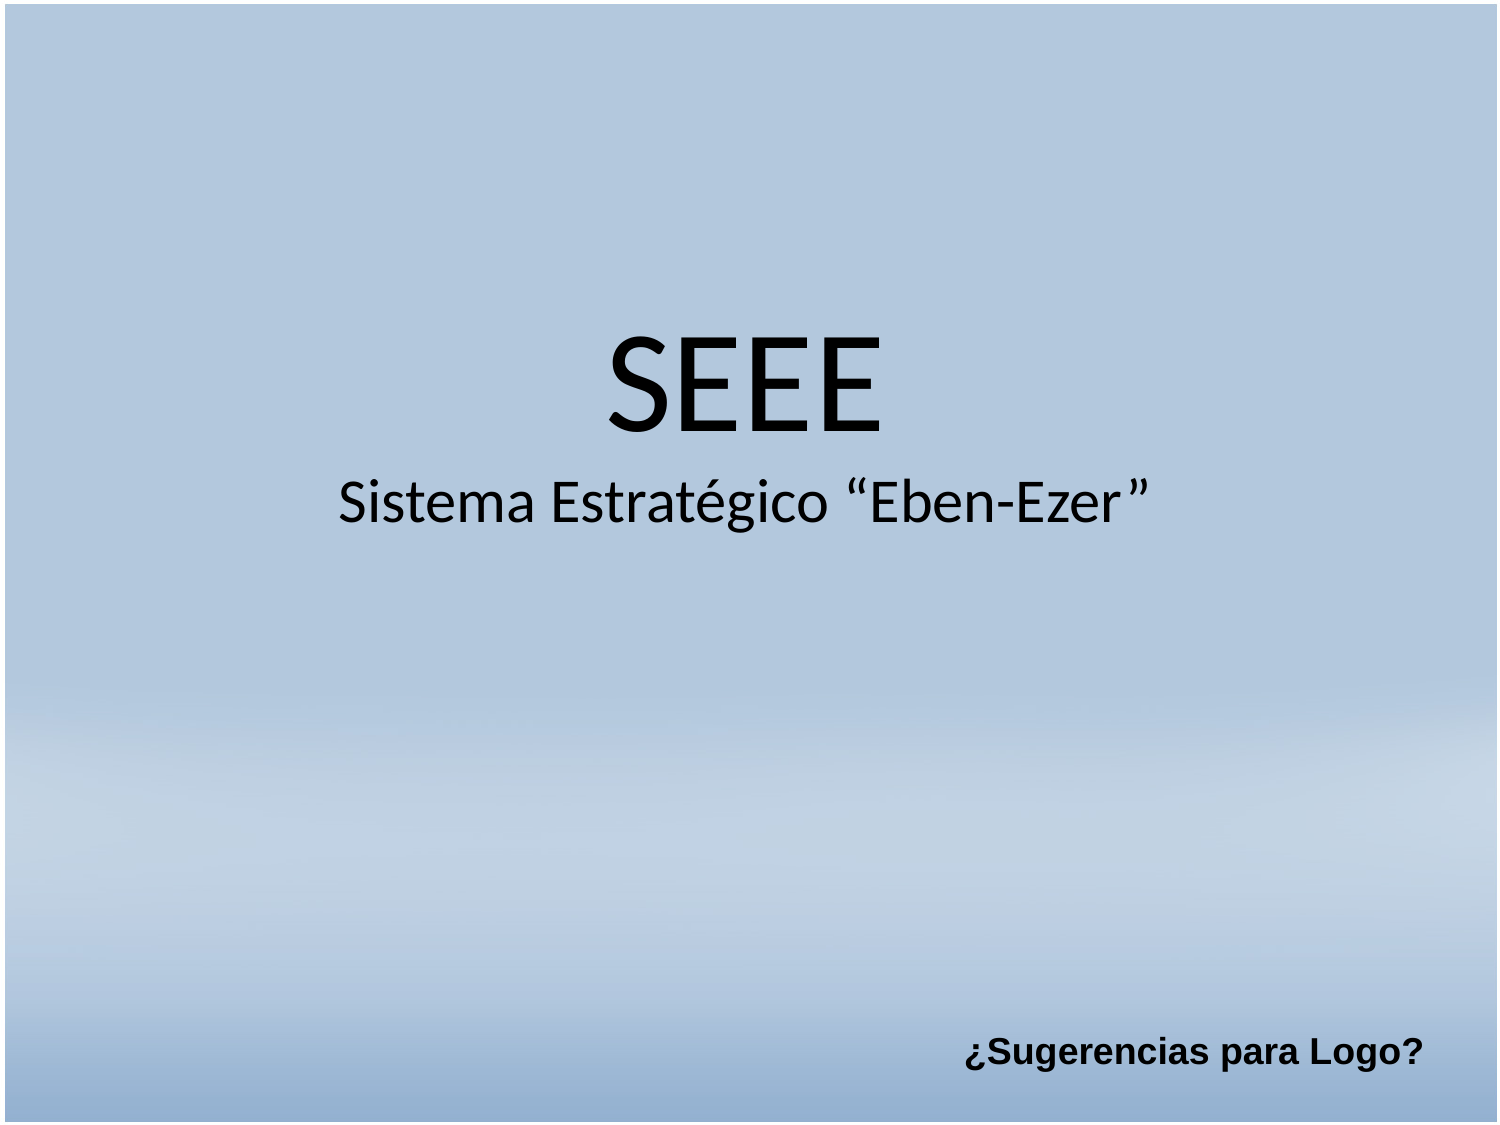

SEEE
Sistema Estratégico “Eben-Ezer”
¿Sugerencias para Logo?